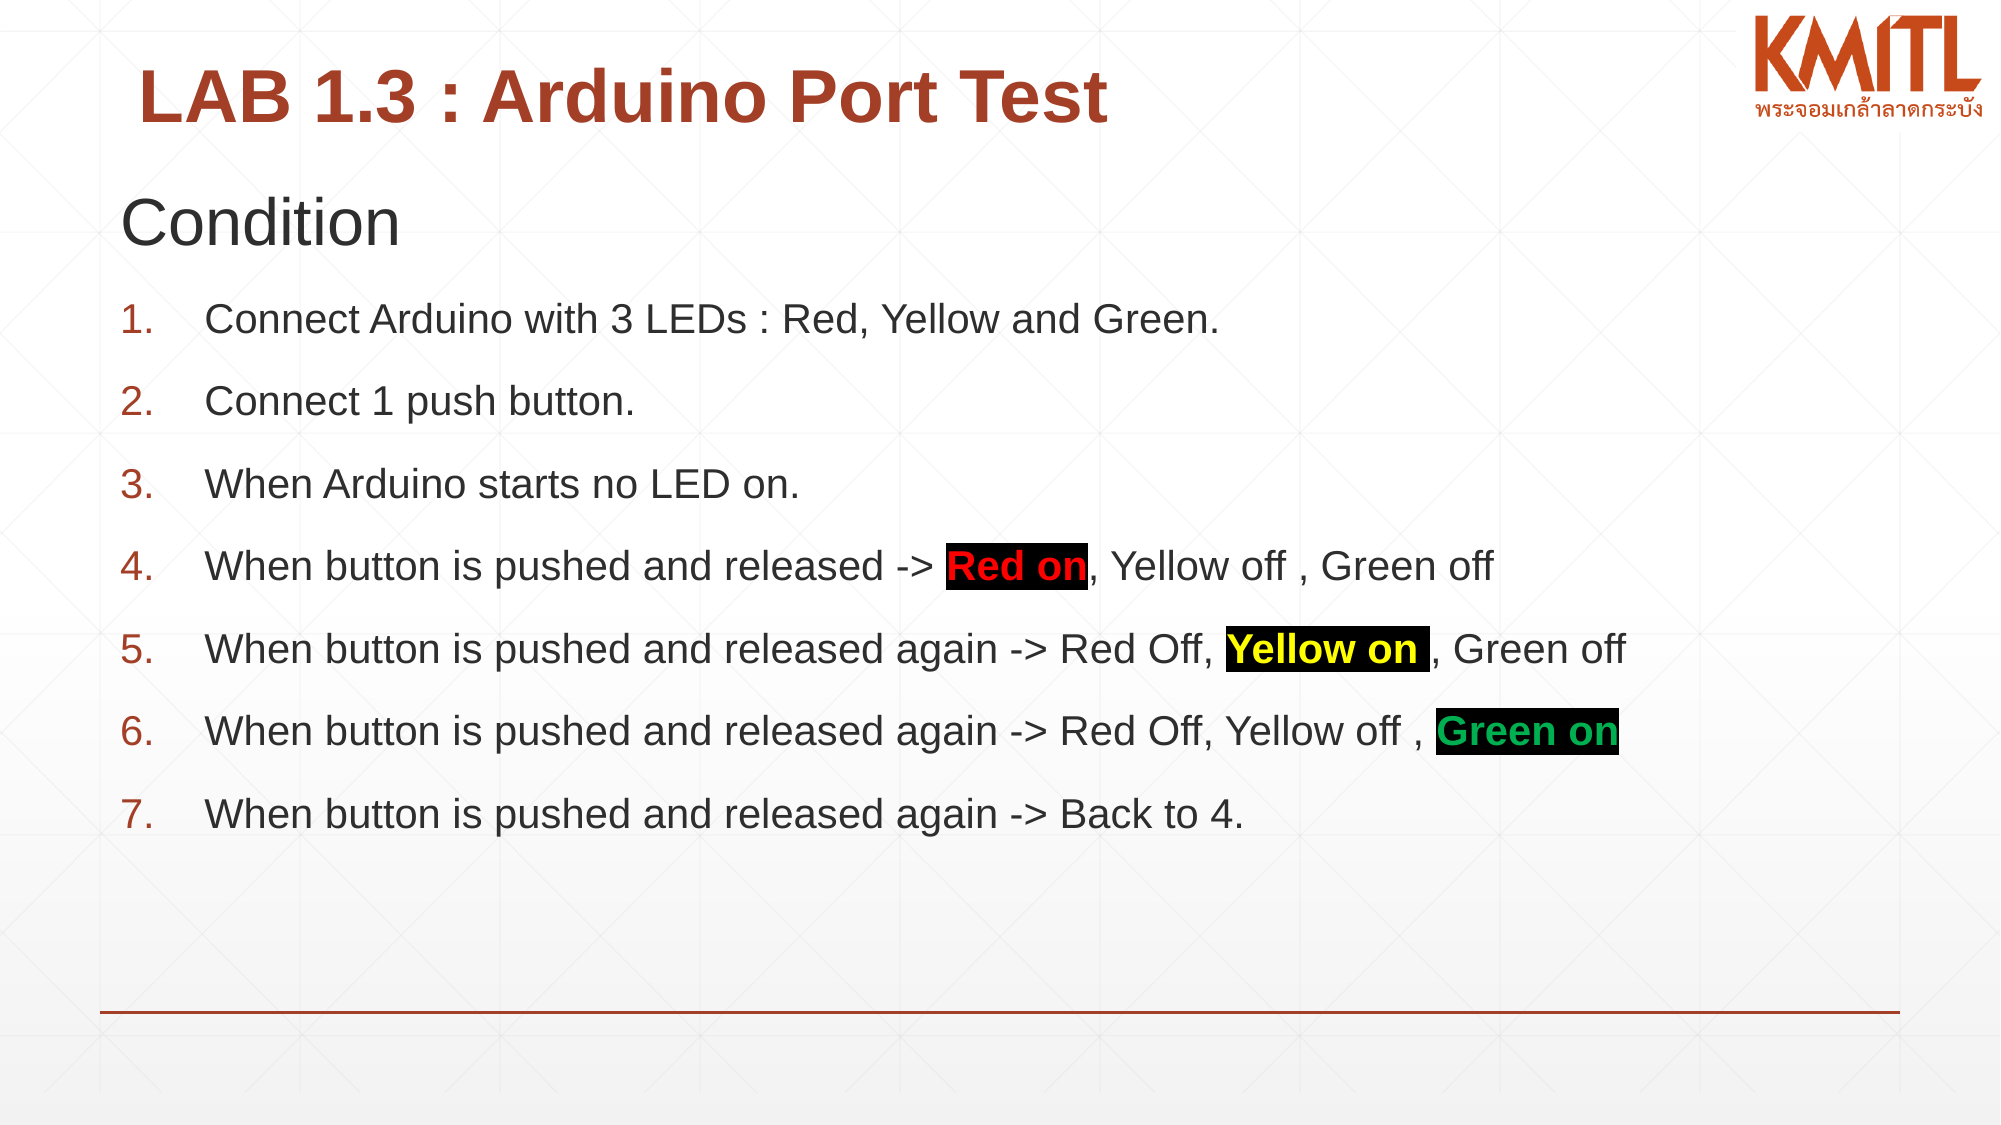

# LAB 1.3 : Arduino Port Test
Condition
Connect Arduino with 3 LEDs : Red, Yellow and Green.
Connect 1 push button.
When Arduino starts no LED on.
When button is pushed and released -> Red on, Yellow off , Green off
When button is pushed and released again -> Red Off, Yellow on , Green off
When button is pushed and released again -> Red Off, Yellow off , Green on
When button is pushed and released again -> Back to 4.